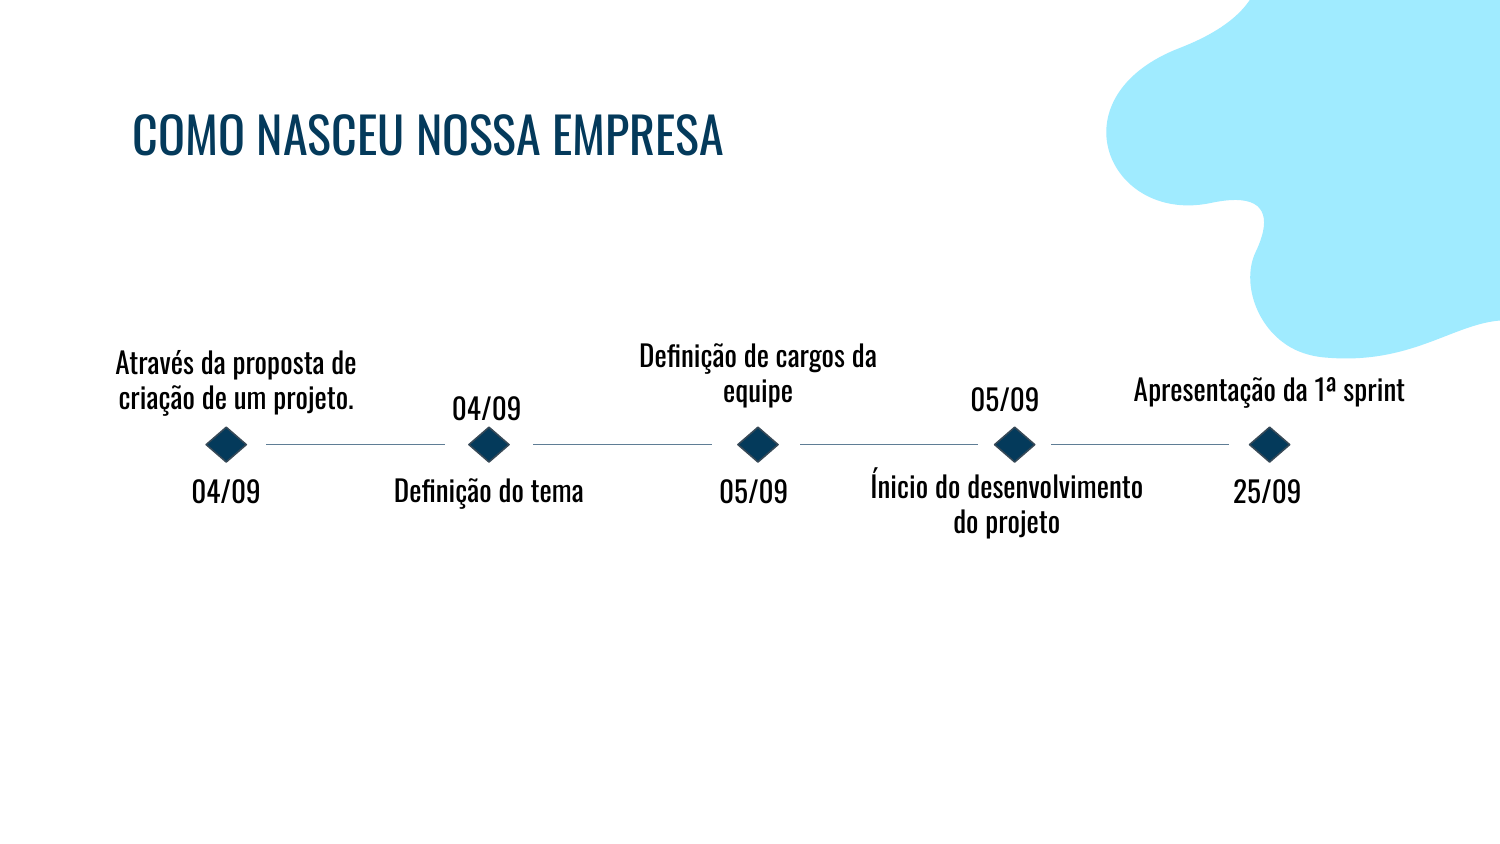

# COMO NASCEU NOSSA EMPRESA
Definição de cargos da equipe
Através da proposta de criação de um projeto.
Apresentação da 1ª sprint
05/09
04/09

Ínicio do desenvolvimento do projeto
Definição do tema
25/09
04/09
05/09